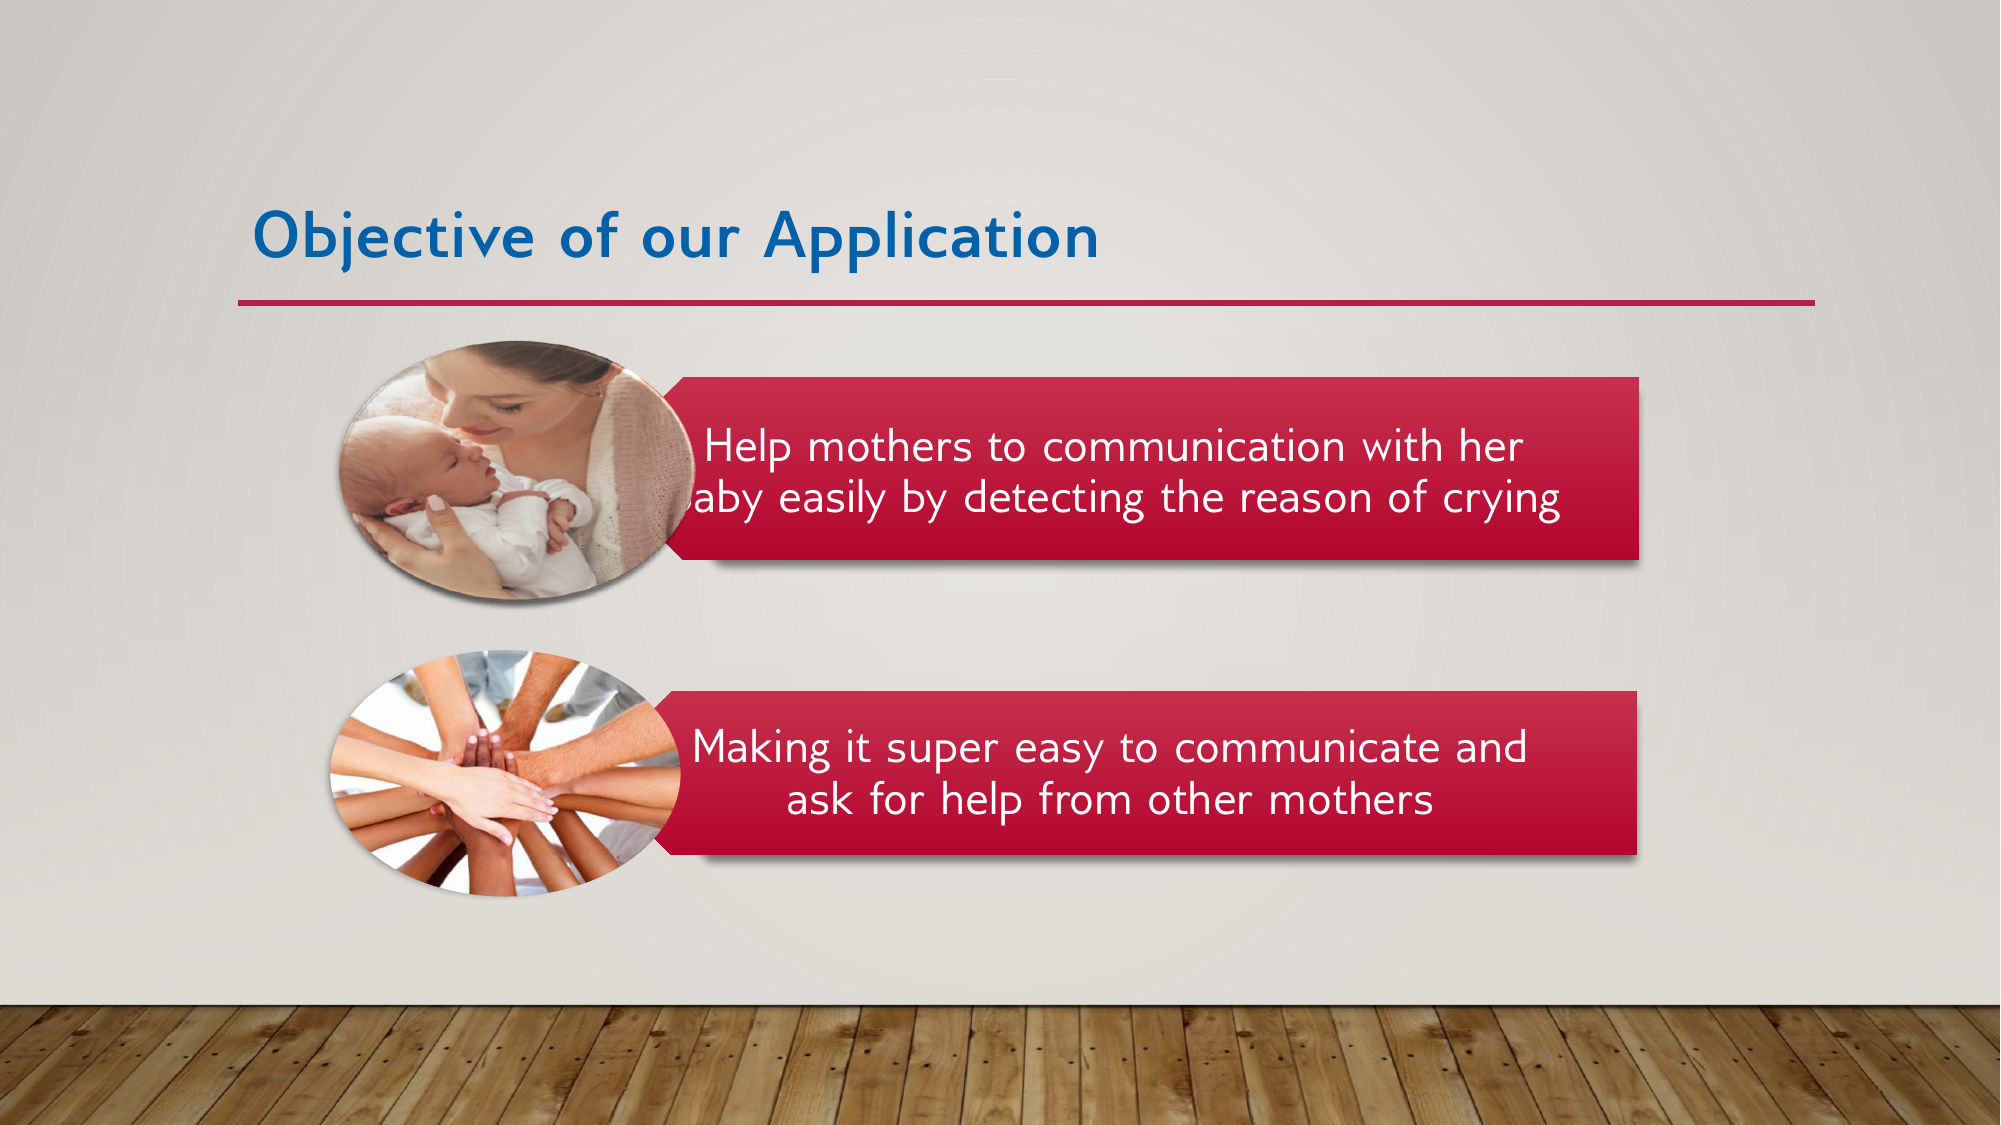

# Objective of our Application

Help mothers to communication with her baby easily by detecting the reason of crying

Making it super easy to communicate and ask for help from other mothers